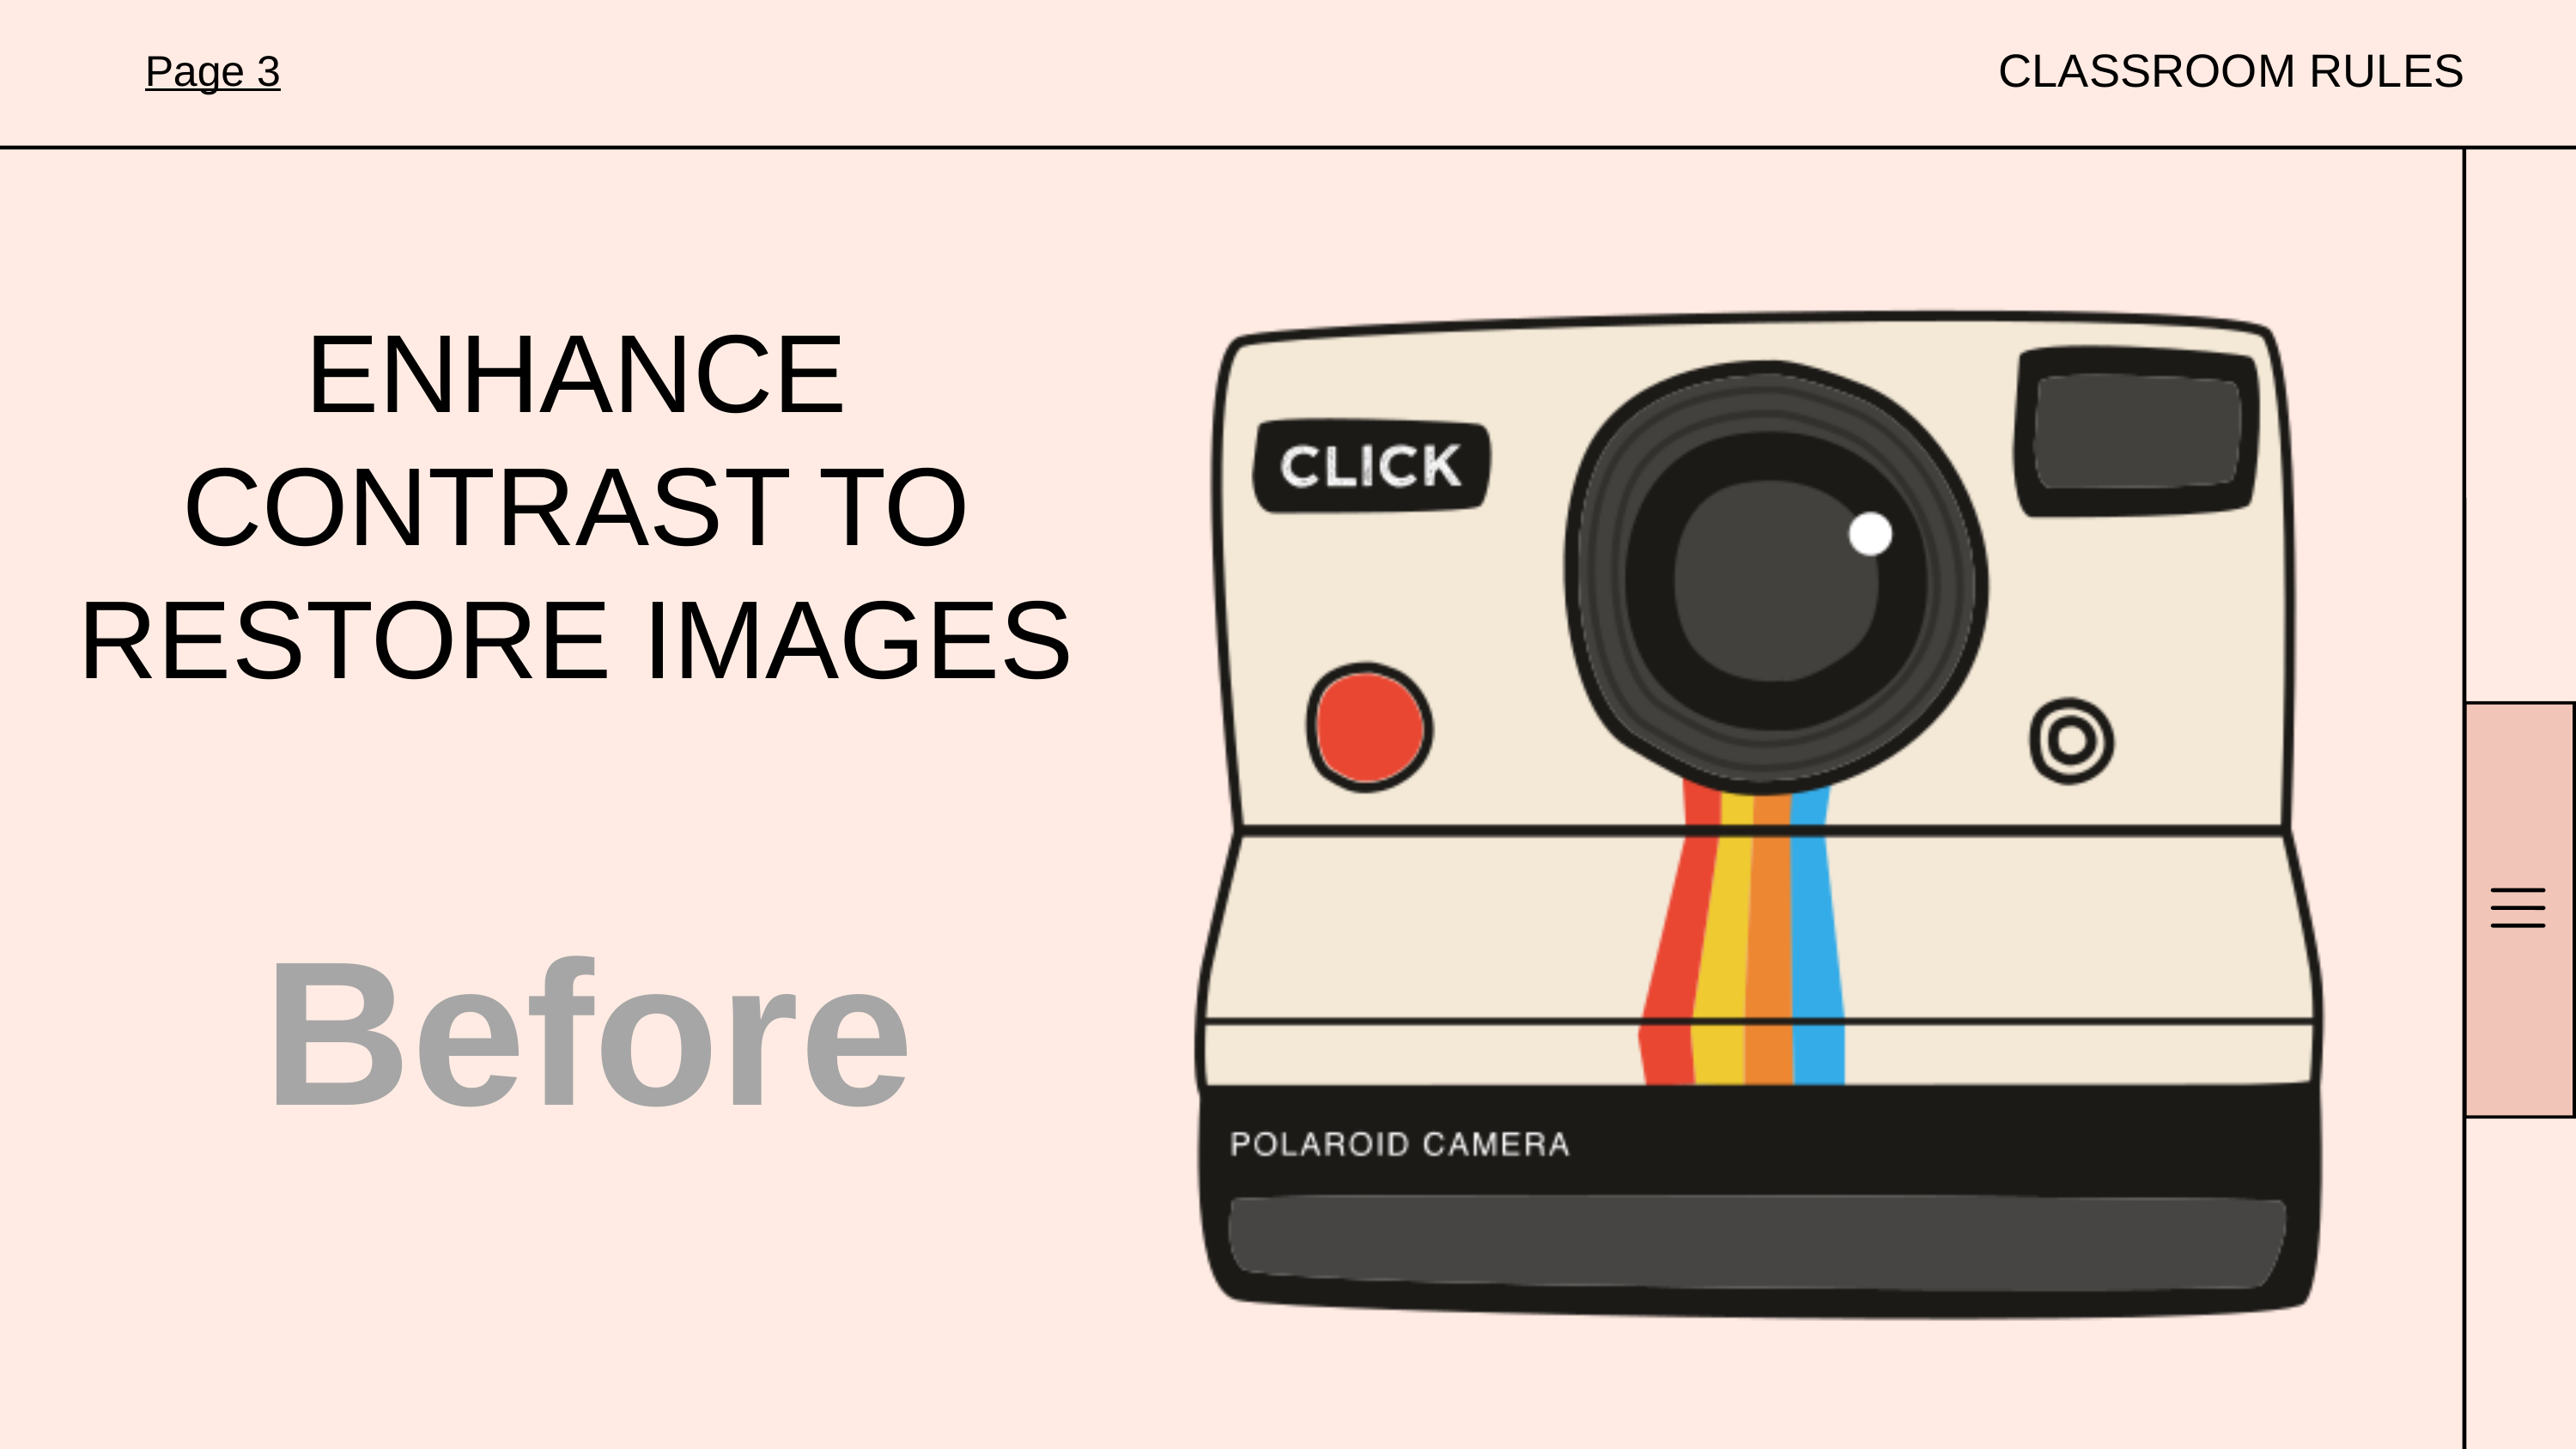

CLASSROOM RULES
Page 3

ENHANCE CONTRAST TO RESTORE IMAGES

Before